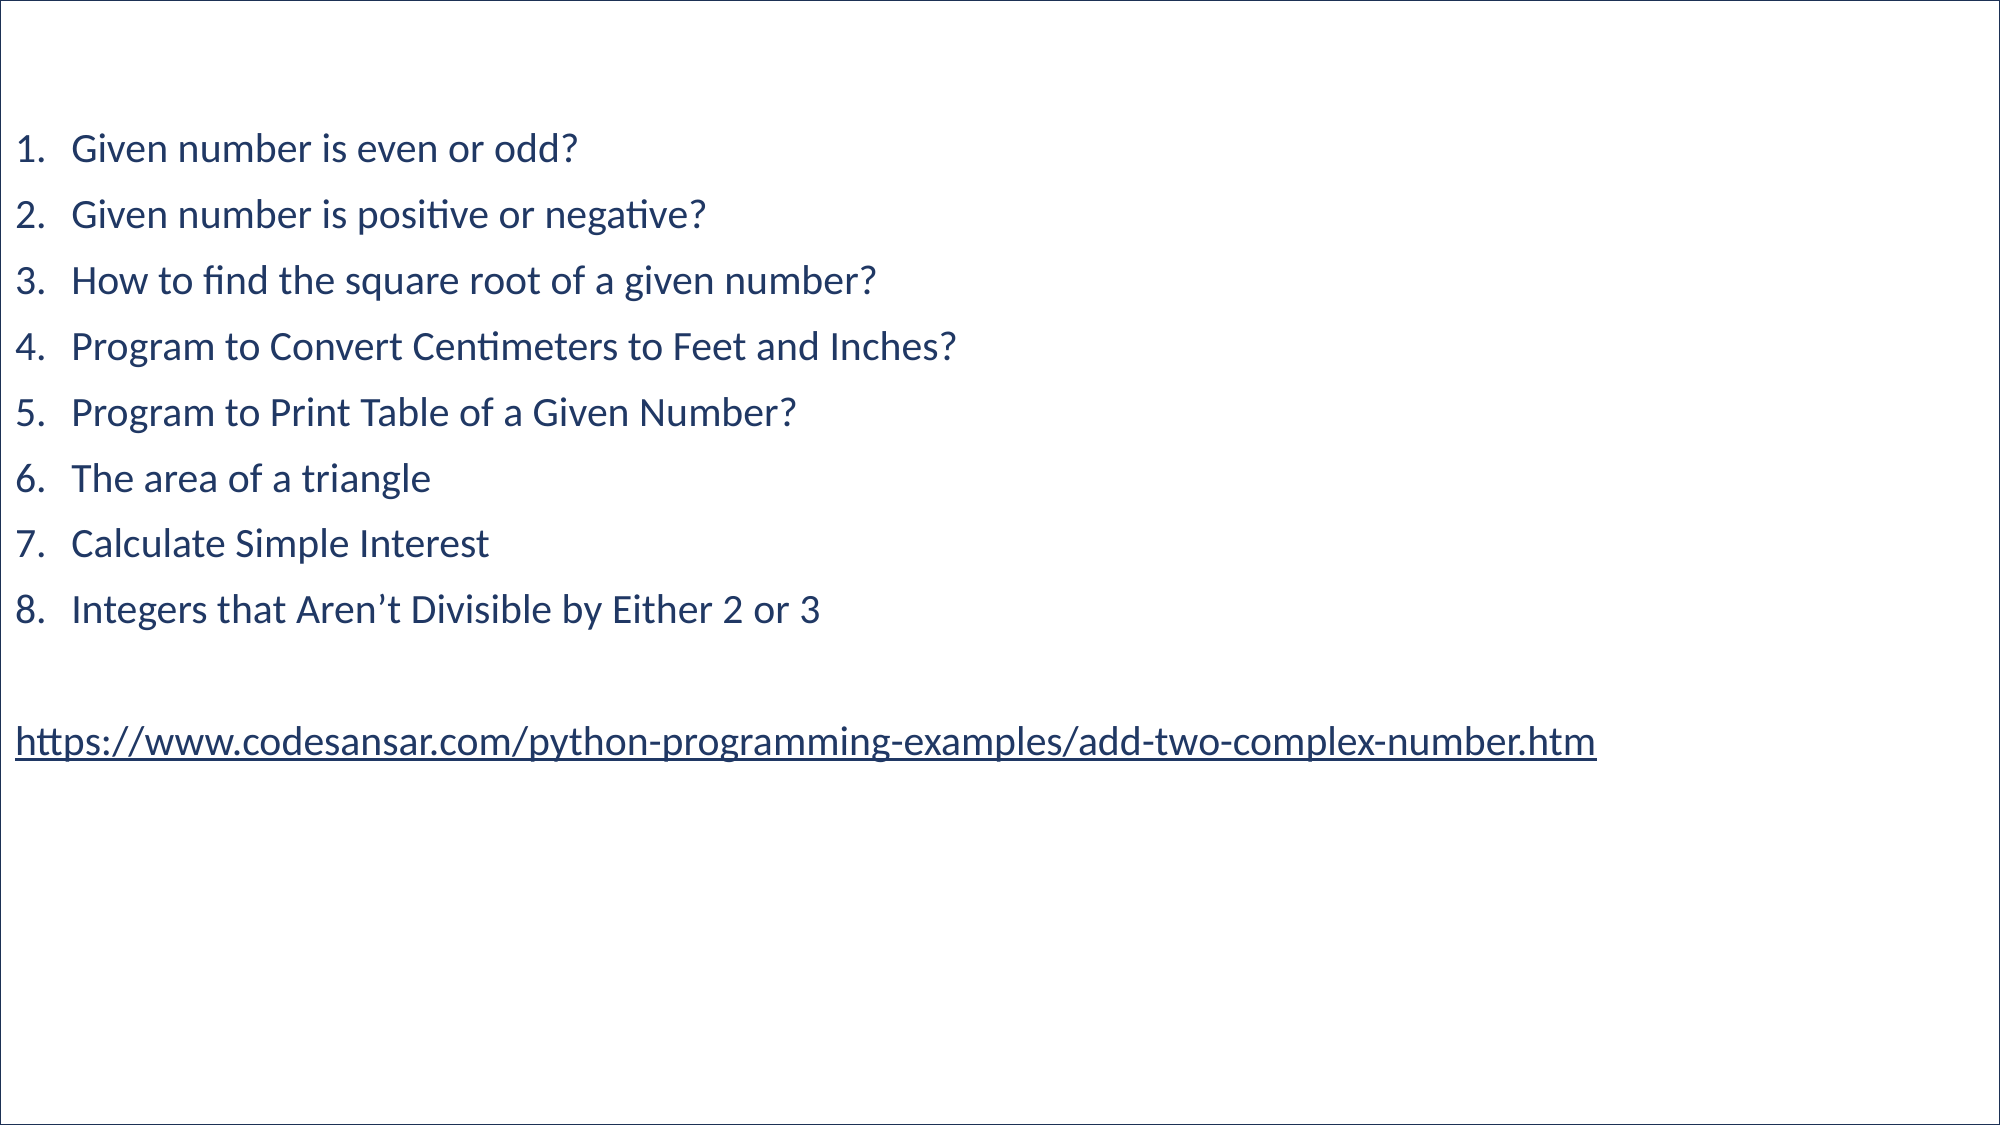

Given number is even or odd?
Given number is positive or negative?
How to find the square root of a given number?
Program to Convert Centimeters to Feet and Inches?
Program to Print Table of a Given Number?
The area of a triangle
Calculate Simple Interest
Integers that Aren’t Divisible by Either 2 or 3

https://www.codesansar.com/python-programming-examples/add-two-complex-number.htm